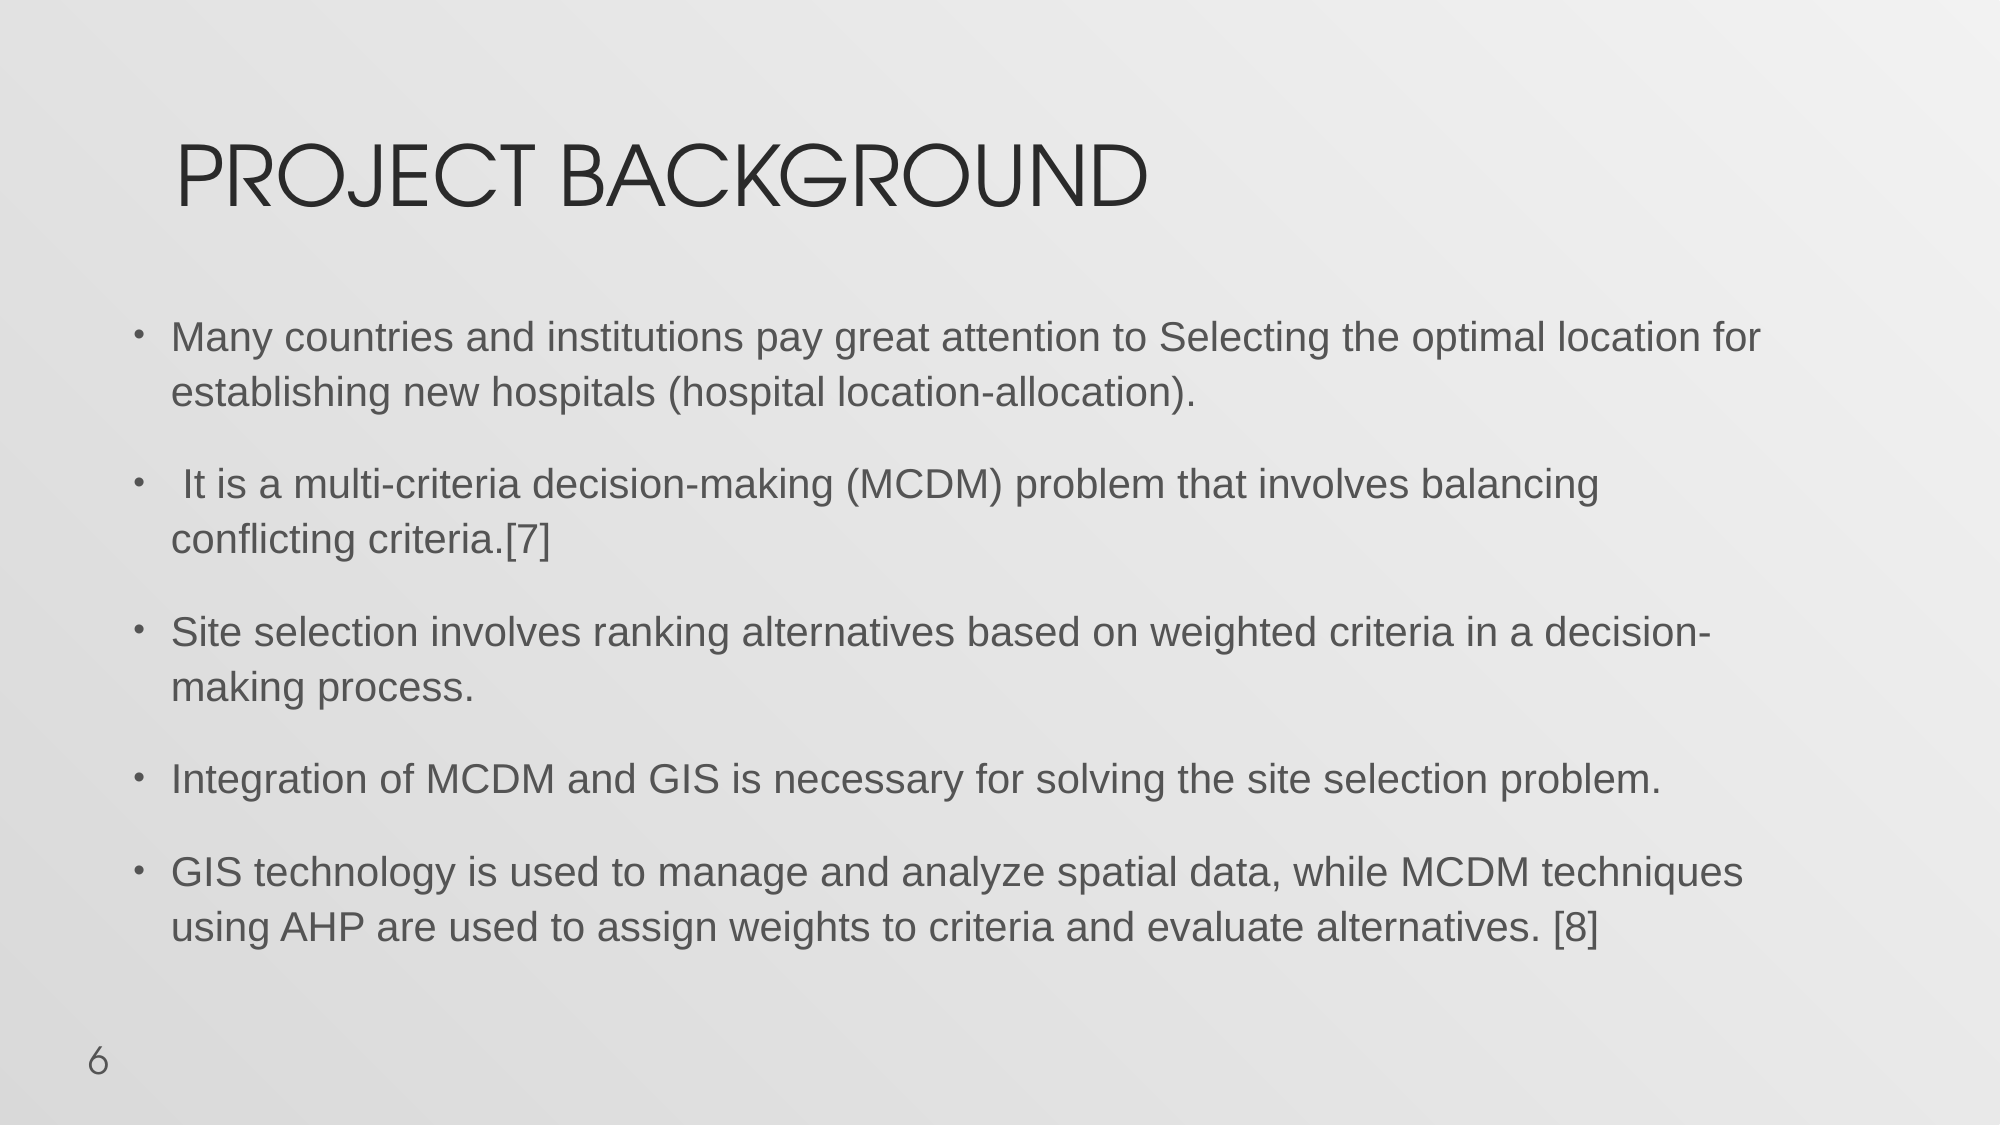

# Project background
Many countries and institutions pay great attention to Selecting the optimal location for establishing new hospitals (hospital location-allocation).
 It is a multi-criteria decision-making (MCDM) problem that involves balancing conflicting criteria.[7]
Site selection involves ranking alternatives based on weighted criteria in a decision-making process.
Integration of MCDM and GIS is necessary for solving the site selection problem.
GIS technology is used to manage and analyze spatial data, while MCDM techniques using AHP are used to assign weights to criteria and evaluate alternatives. [8]
6